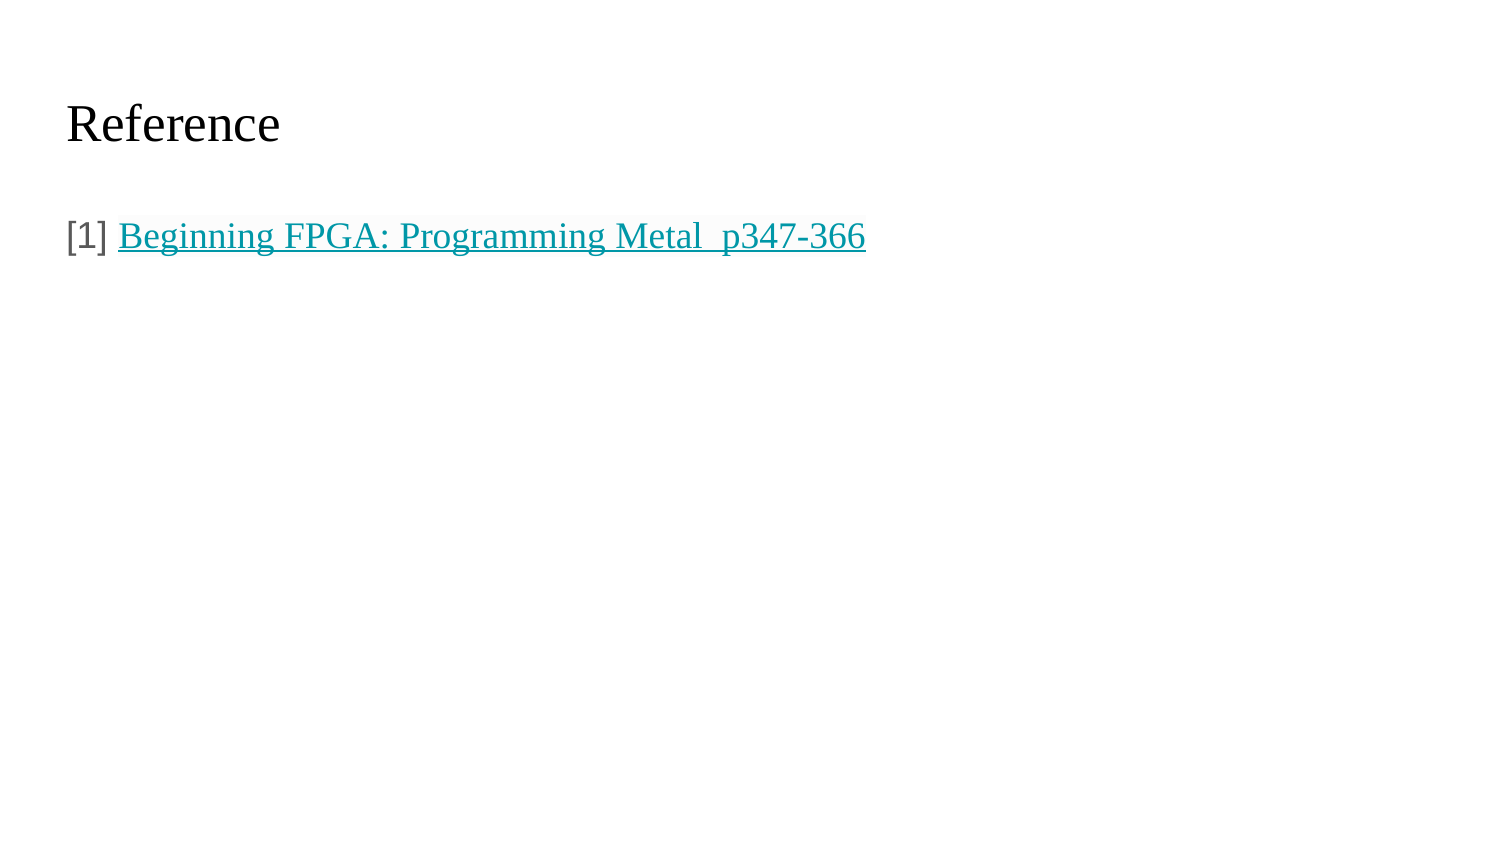

# Reference
[1] Beginning FPGA: Programming Metal  p347-366